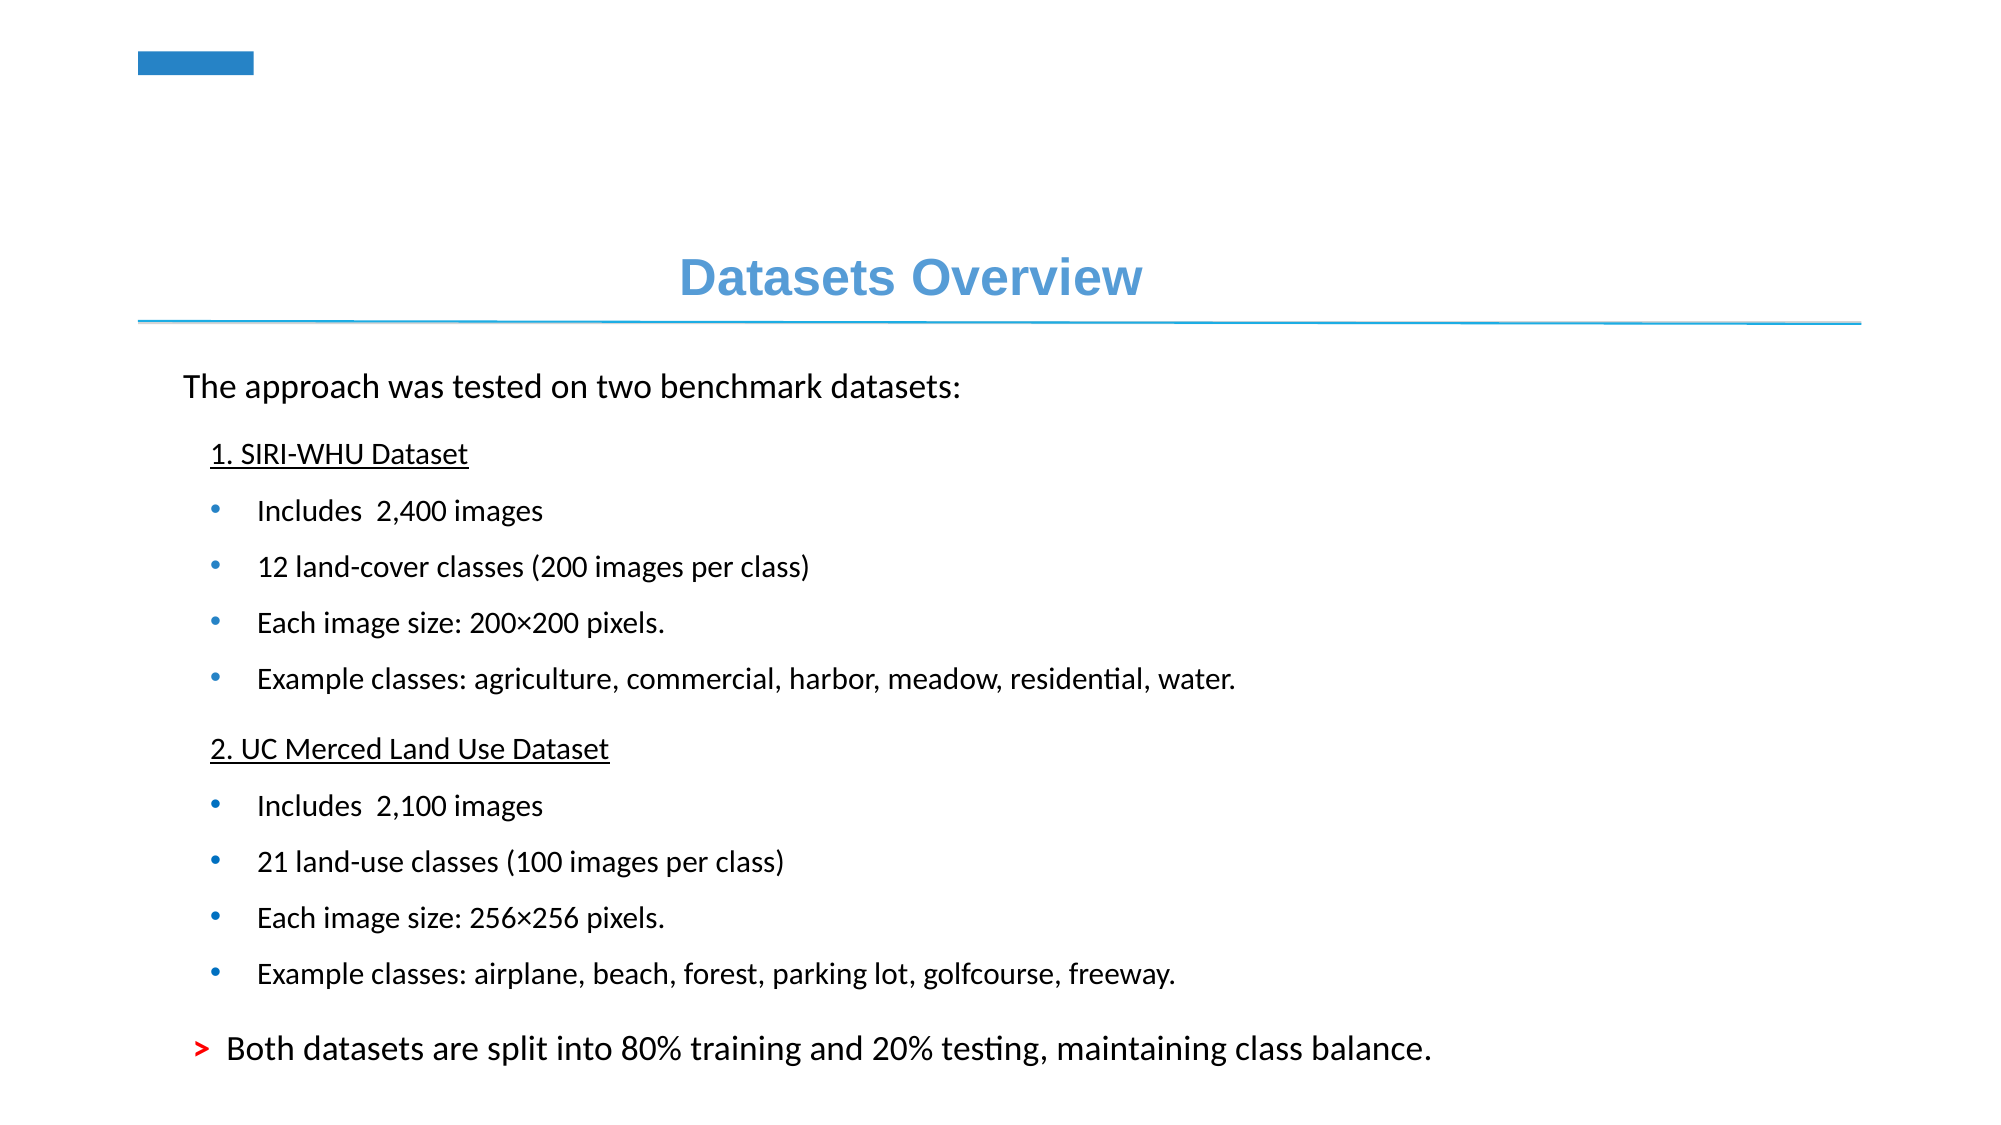

Datasets Overview

The approach was tested on two benchmark datasets:

1. SIRI-WHU Dataset
Includes  2,400 images
12 land-cover classes (200 images per class)
Each image size: 200×200 pixels.
Example classes: agriculture, commercial, harbor, meadow, residential, water.
2. UC Merced Land Use Dataset
Includes  2,100 images
21 land-use classes (100 images per class)
Each image size: 256×256 pixels.
Example classes: airplane, beach, forest, parking lot, golfcourse, freeway.
>  Both datasets are split into 80% training and 20% testing, maintaining class balance.